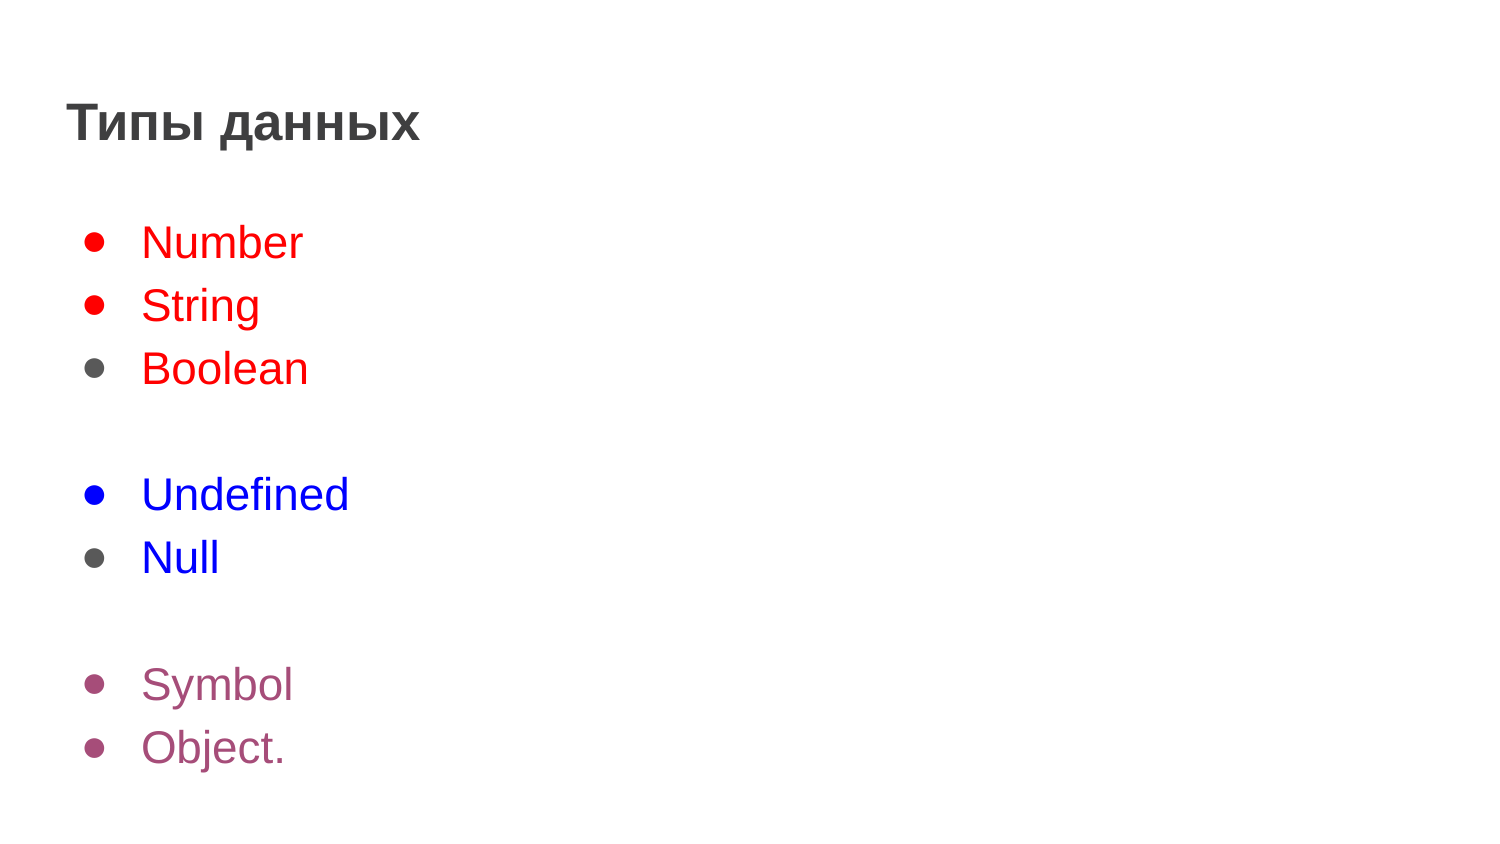

# Типы данных
Number
String
Boolean
Undefined
Null
Symbol
Object.